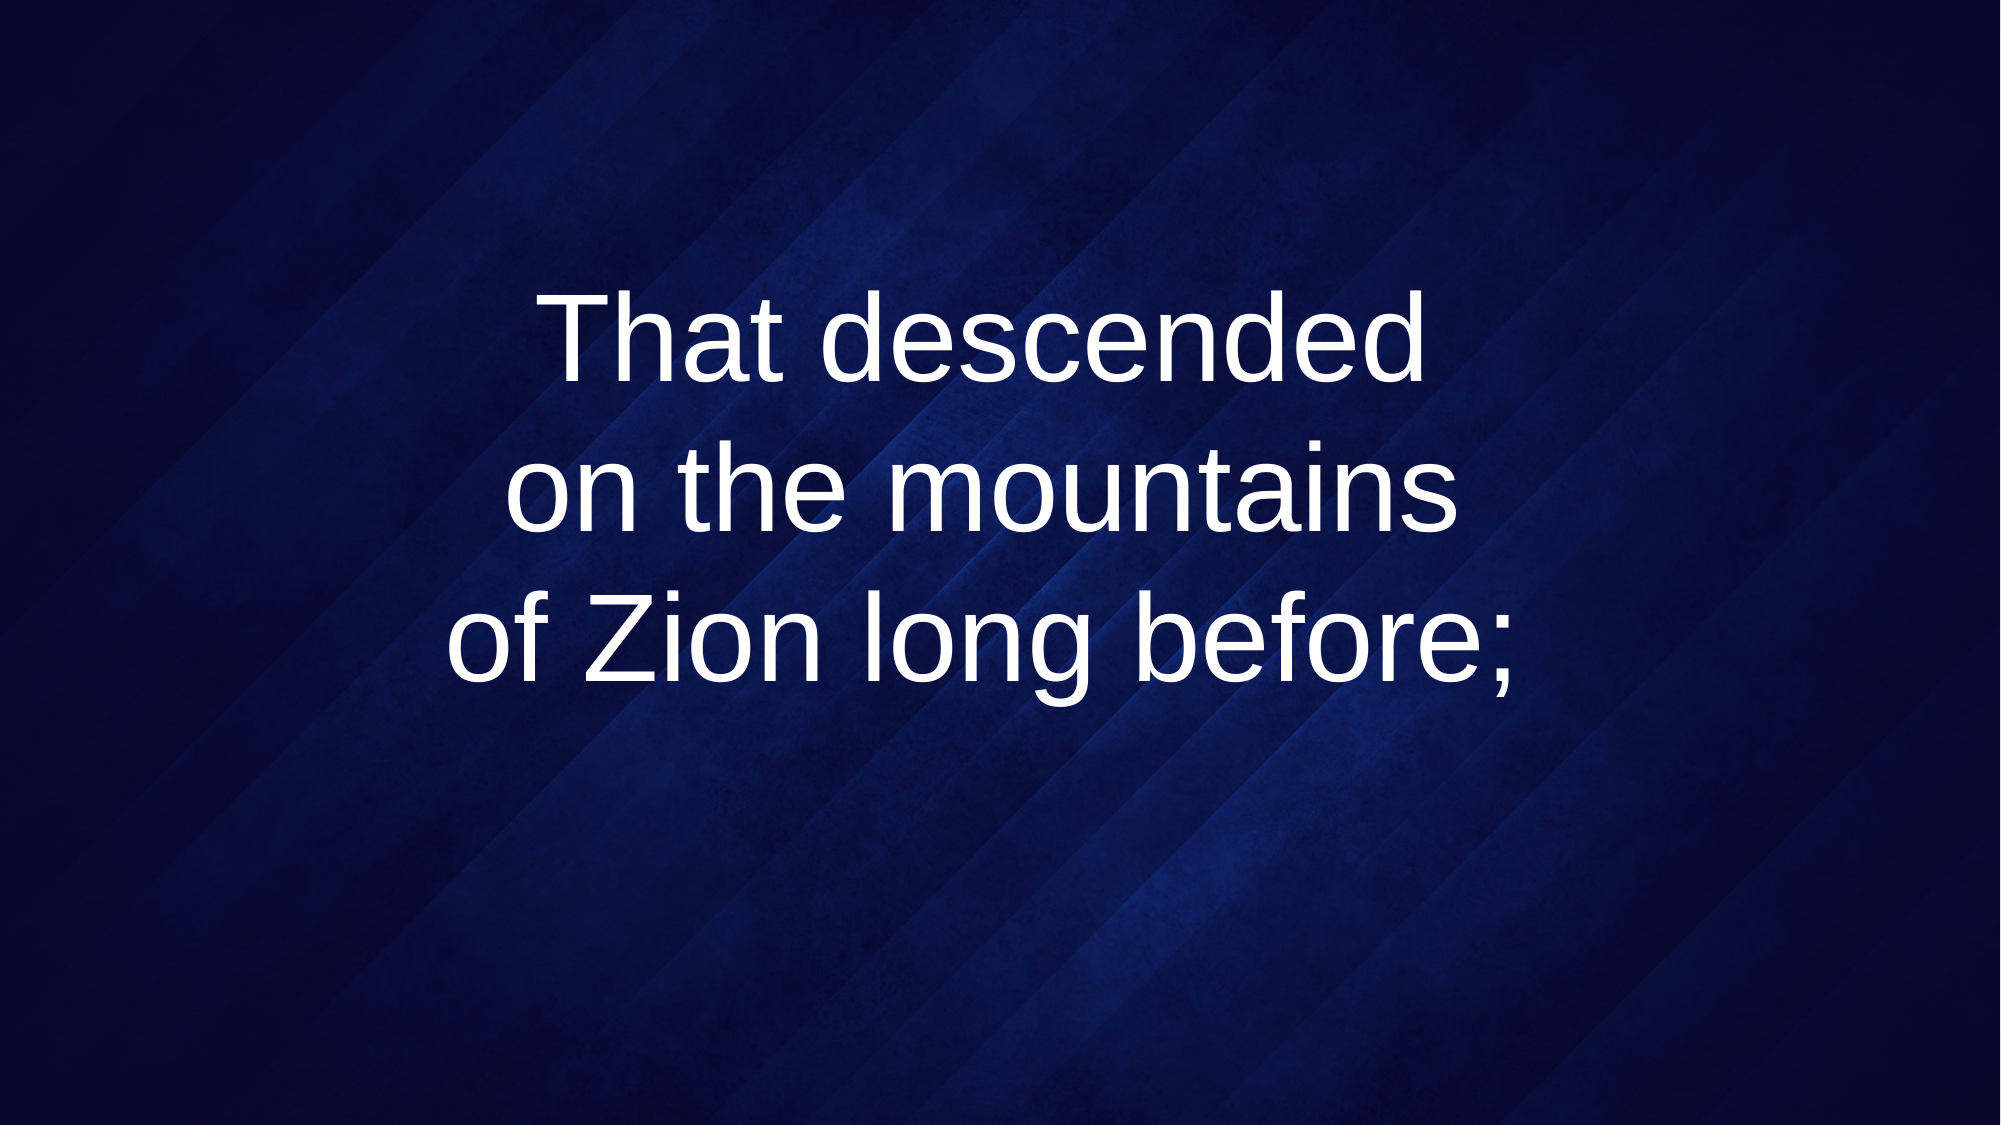

# That descended on the mountains of Zion long before;